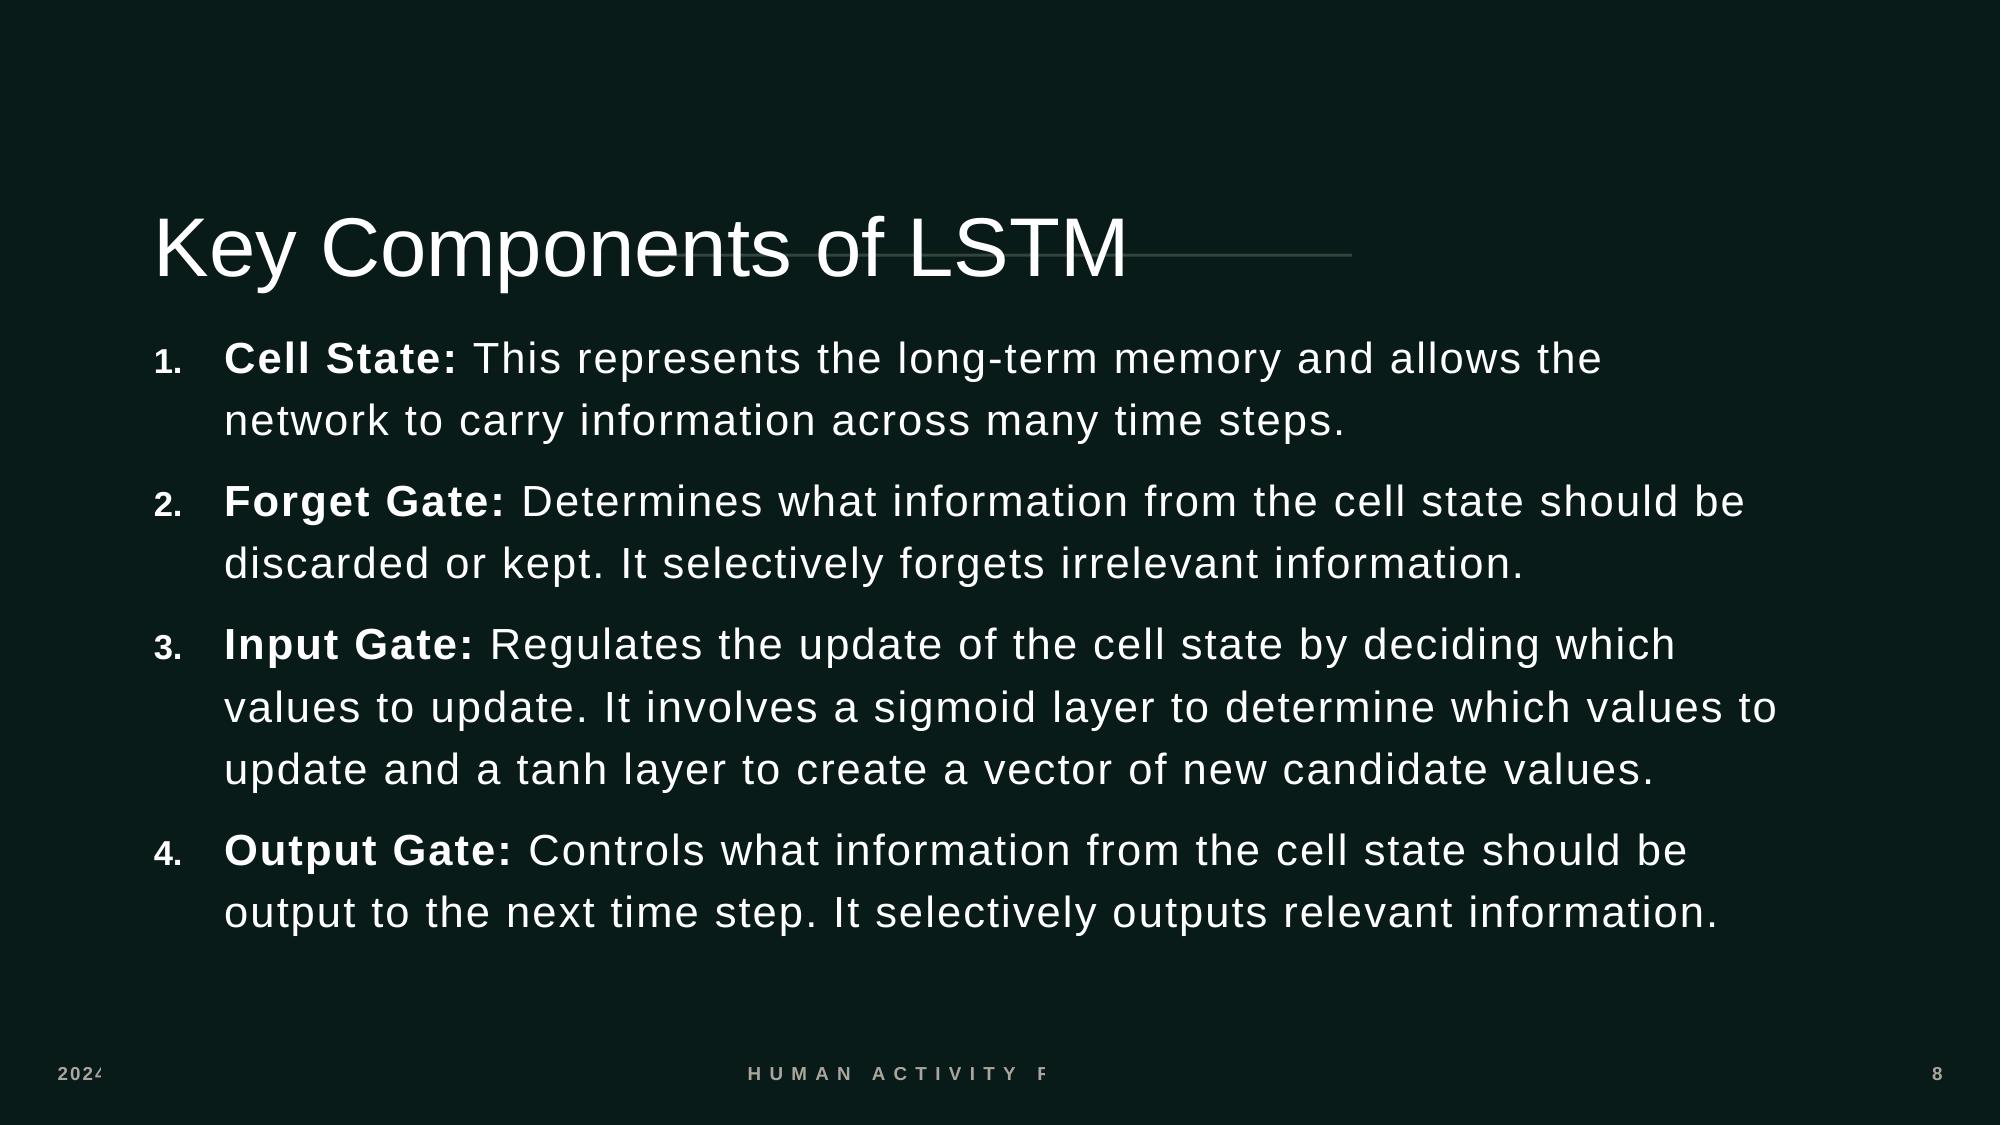

# Key Components of LSTM
Cell State: This represents the long-term memory and allows the network to carry information across many time steps.
Forget Gate: Determines what information from the cell state should be discarded or kept. It selectively forgets irrelevant information.
Input Gate: Regulates the update of the cell state by deciding which values to update. It involves a sigmoid layer to determine which values to update and a tanh layer to create a vector of new candidate values.
Output Gate: Controls what information from the cell state should be output to the next time step. It selectively outputs relevant information.

2024
Human Activity Recognition
8